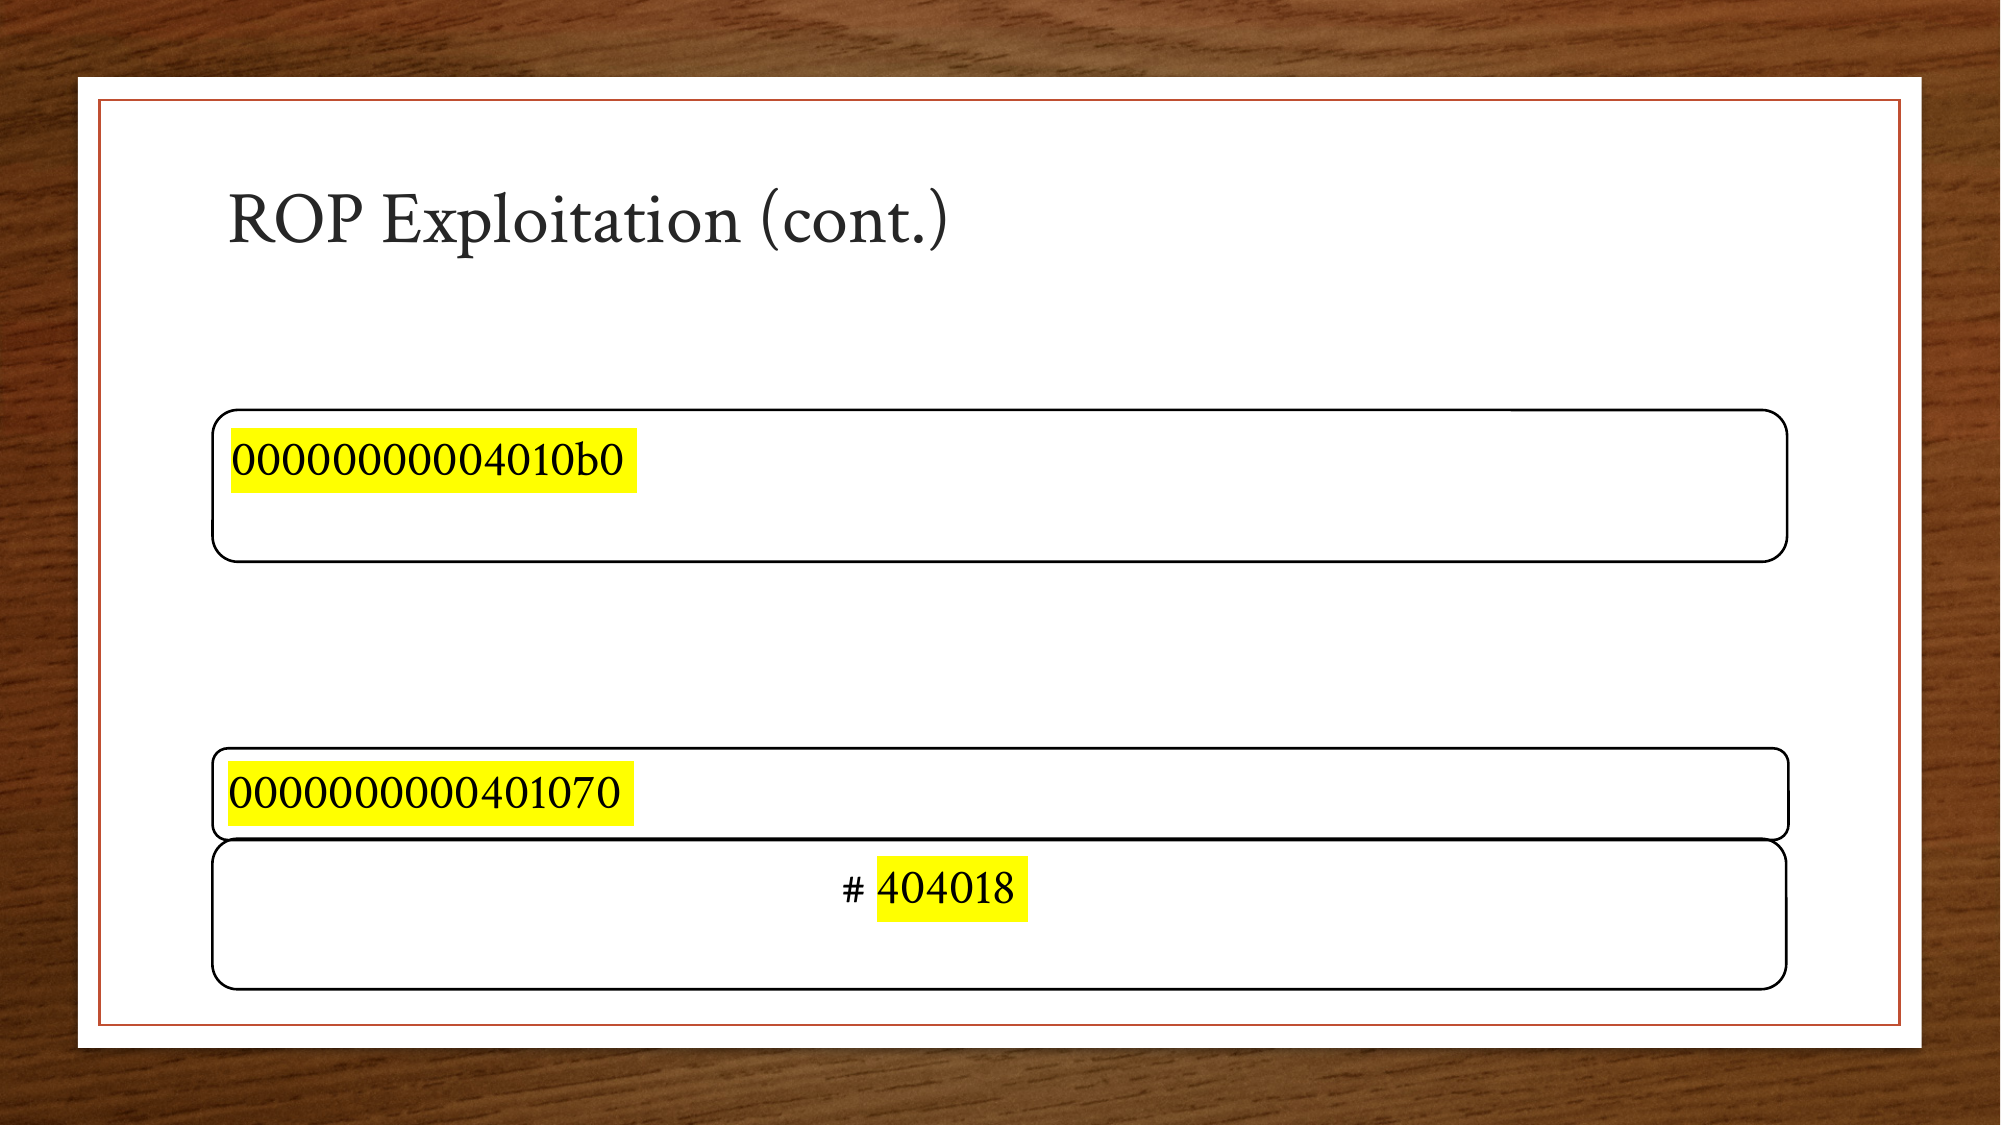

# ROP Exploitation (cont.)

00000000004010b0

0000000000401070
                                                      # 404018